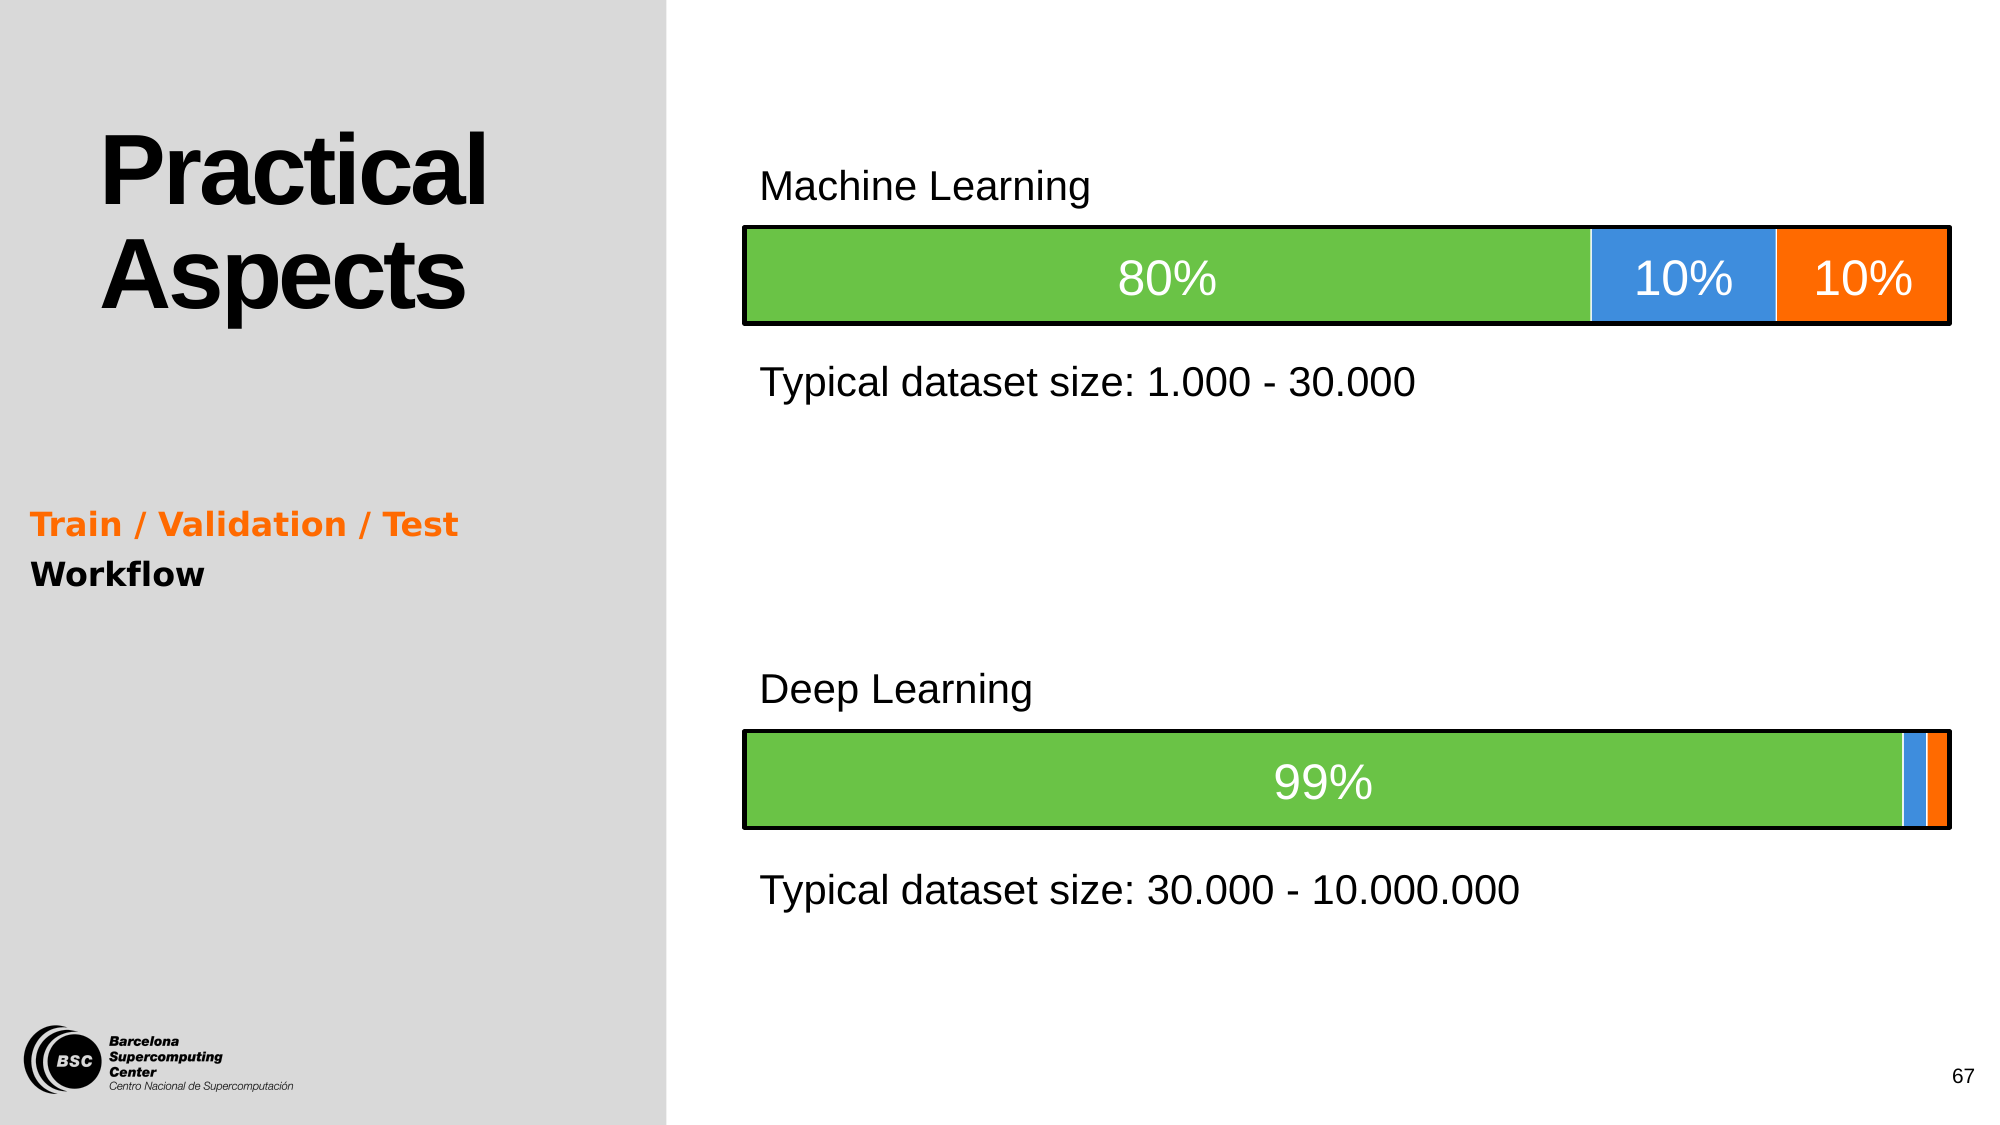

# Practical Aspects
Machine Learning
10%
80%

10%
Typical dataset size: 1.000 - 30.000

Train / Validation / Test
Workflow

Deep Learning
99%

Typical dataset size: 30.000 - 10.000.000

67